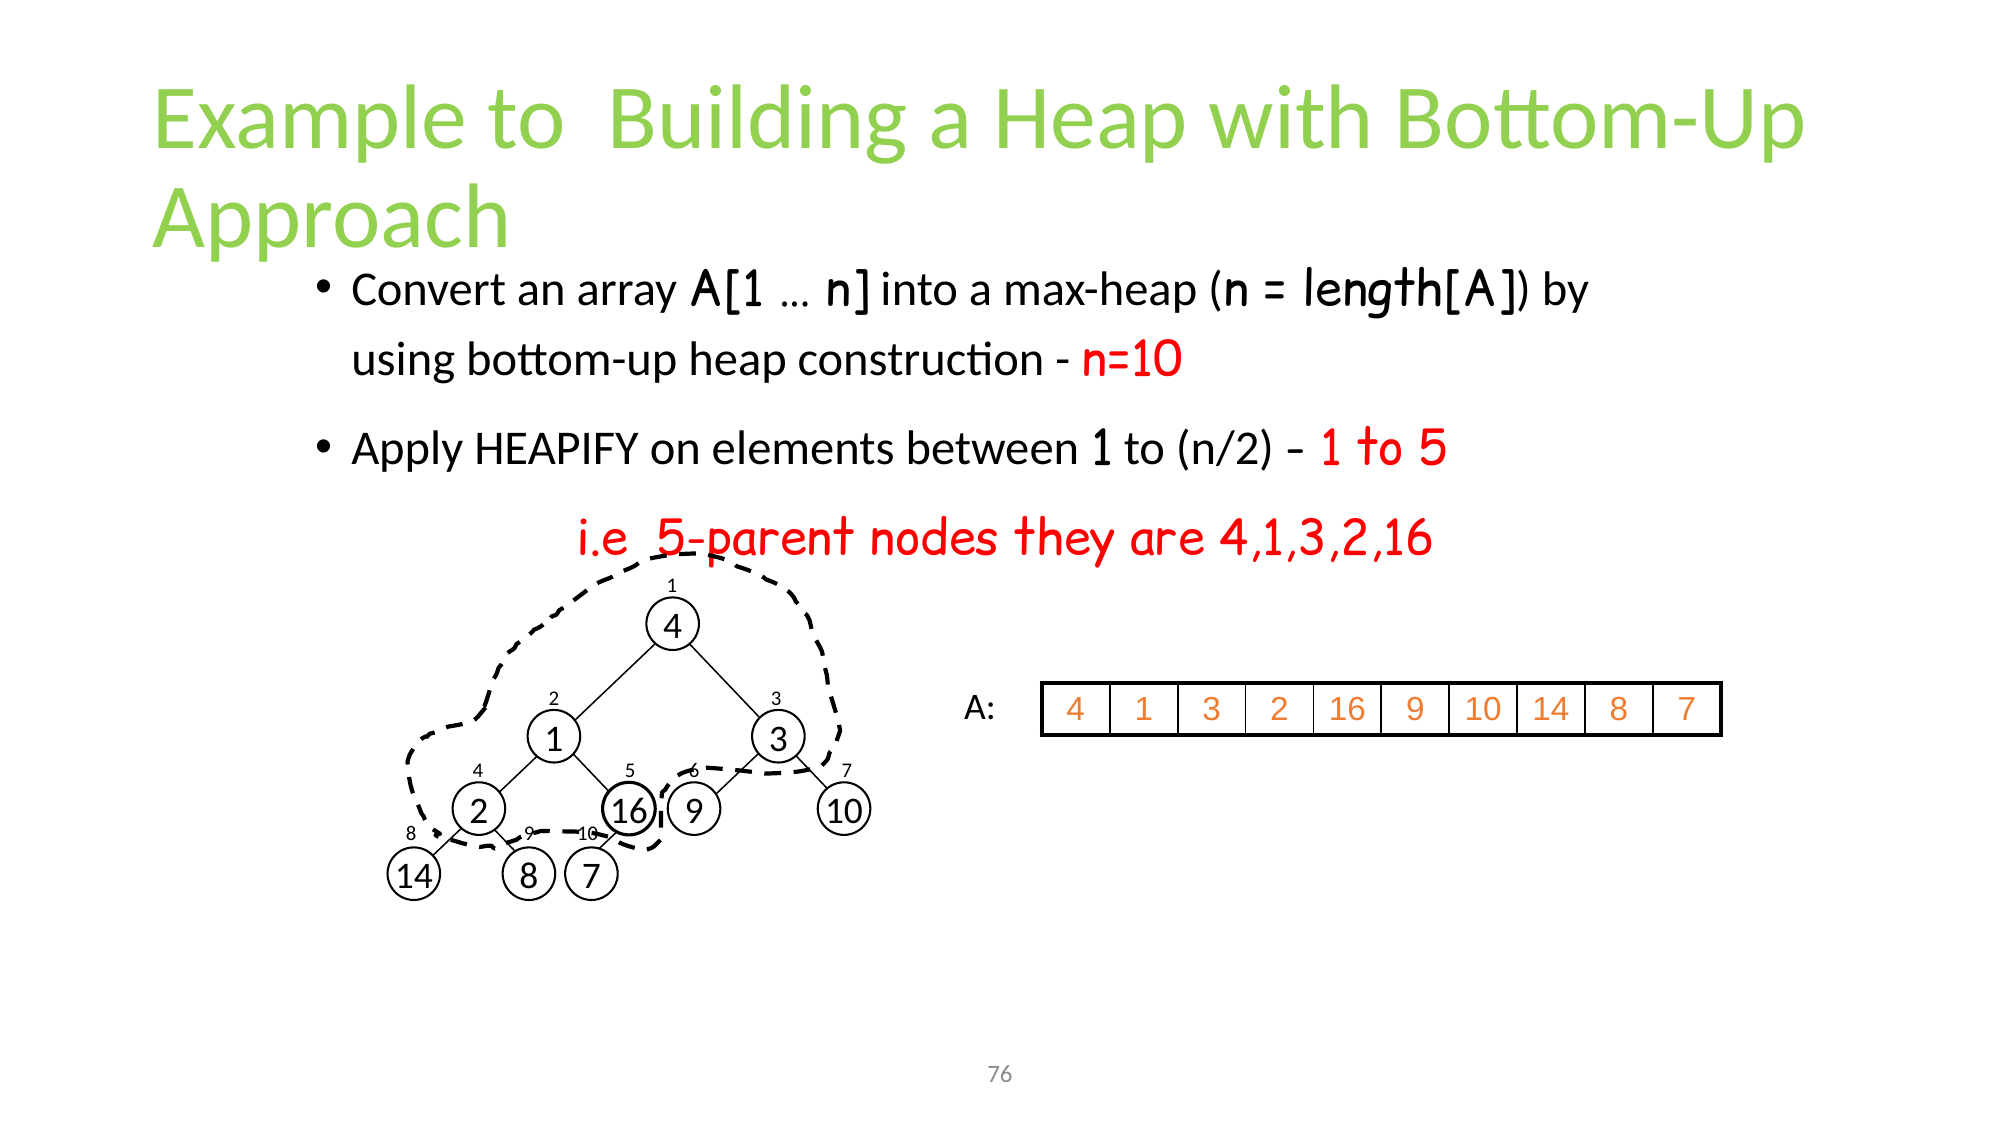

# Example to  Building a Heap with Bottom-Up Approach
Convert an array A[1 … n] into a max-heap (n = length[A]) by using bottom-up heap construction - n=10
Apply HEAPIFY on elements between 1 to (n/2) - 1 to 5
                  i.e  5-parent nodes they are 4,1,3,2,16

1
4

2
3
1
3

4
5
6
7
2
16
9
10

8
9
10
14
8
7
A:
| 4 | 1 | 3 | 2 | 16 | 9 | 10 | 14 | 8 | 7 |
| --- | --- | --- | --- | --- | --- | --- | --- | --- | --- |
76